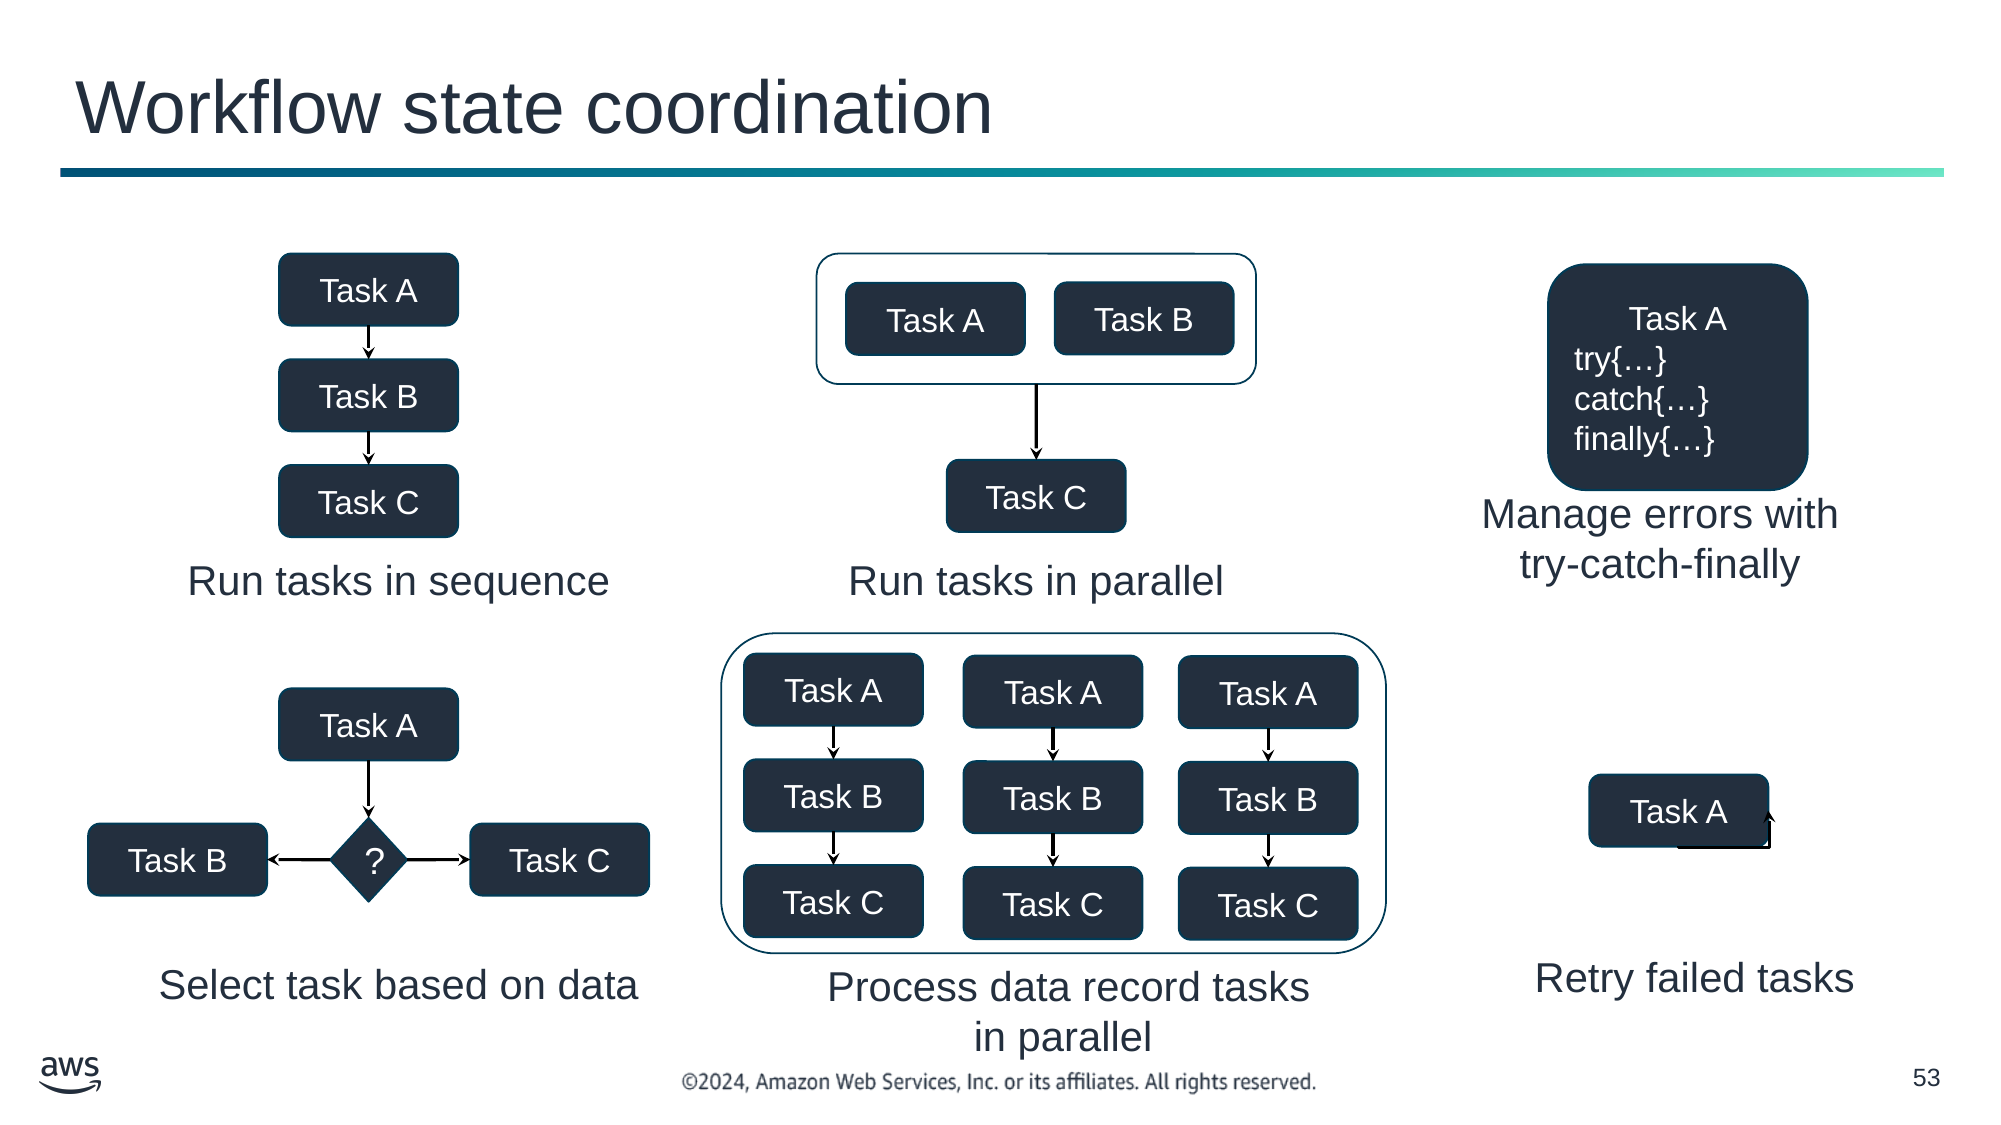

# Workflow state coordination
Task A
Task B
Task C

Task B
Task A
Task C
Task A
try{…}
catch{…}
finally{…}
Manage errors with try-catch-finally
Run tasks in sequence
Run tasks in parallel

Task A
Task A
Task A
Task B
Task B
Task B
Task C
Task C
Task C
Task A
?
Task B
Task C
Task A
Retry failed tasks
Select task based on data
Process data record tasks in parallel
53